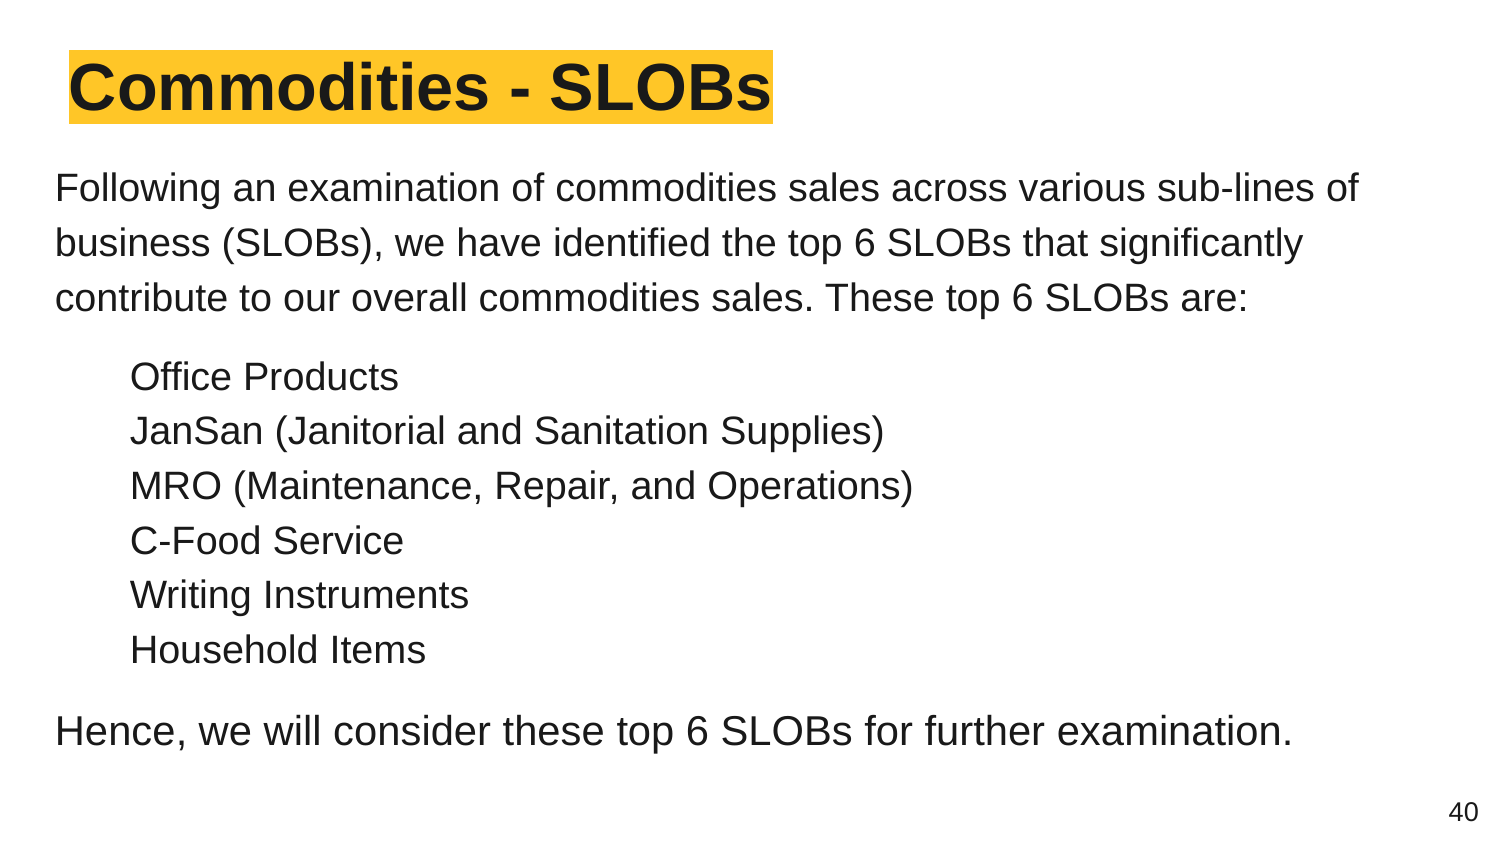

# Commodities - SLOBs
Following an examination of commodities sales across various sub-lines of business (SLOBs), we have identified the top 6 SLOBs that significantly contribute to our overall commodities sales. These top 6 SLOBs are:
Office Products
JanSan (Janitorial and Sanitation Supplies)
MRO (Maintenance, Repair, and Operations)
C-Food Service
Writing Instruments
Household Items
Hence, we will consider these top 6 SLOBs for further examination.
40